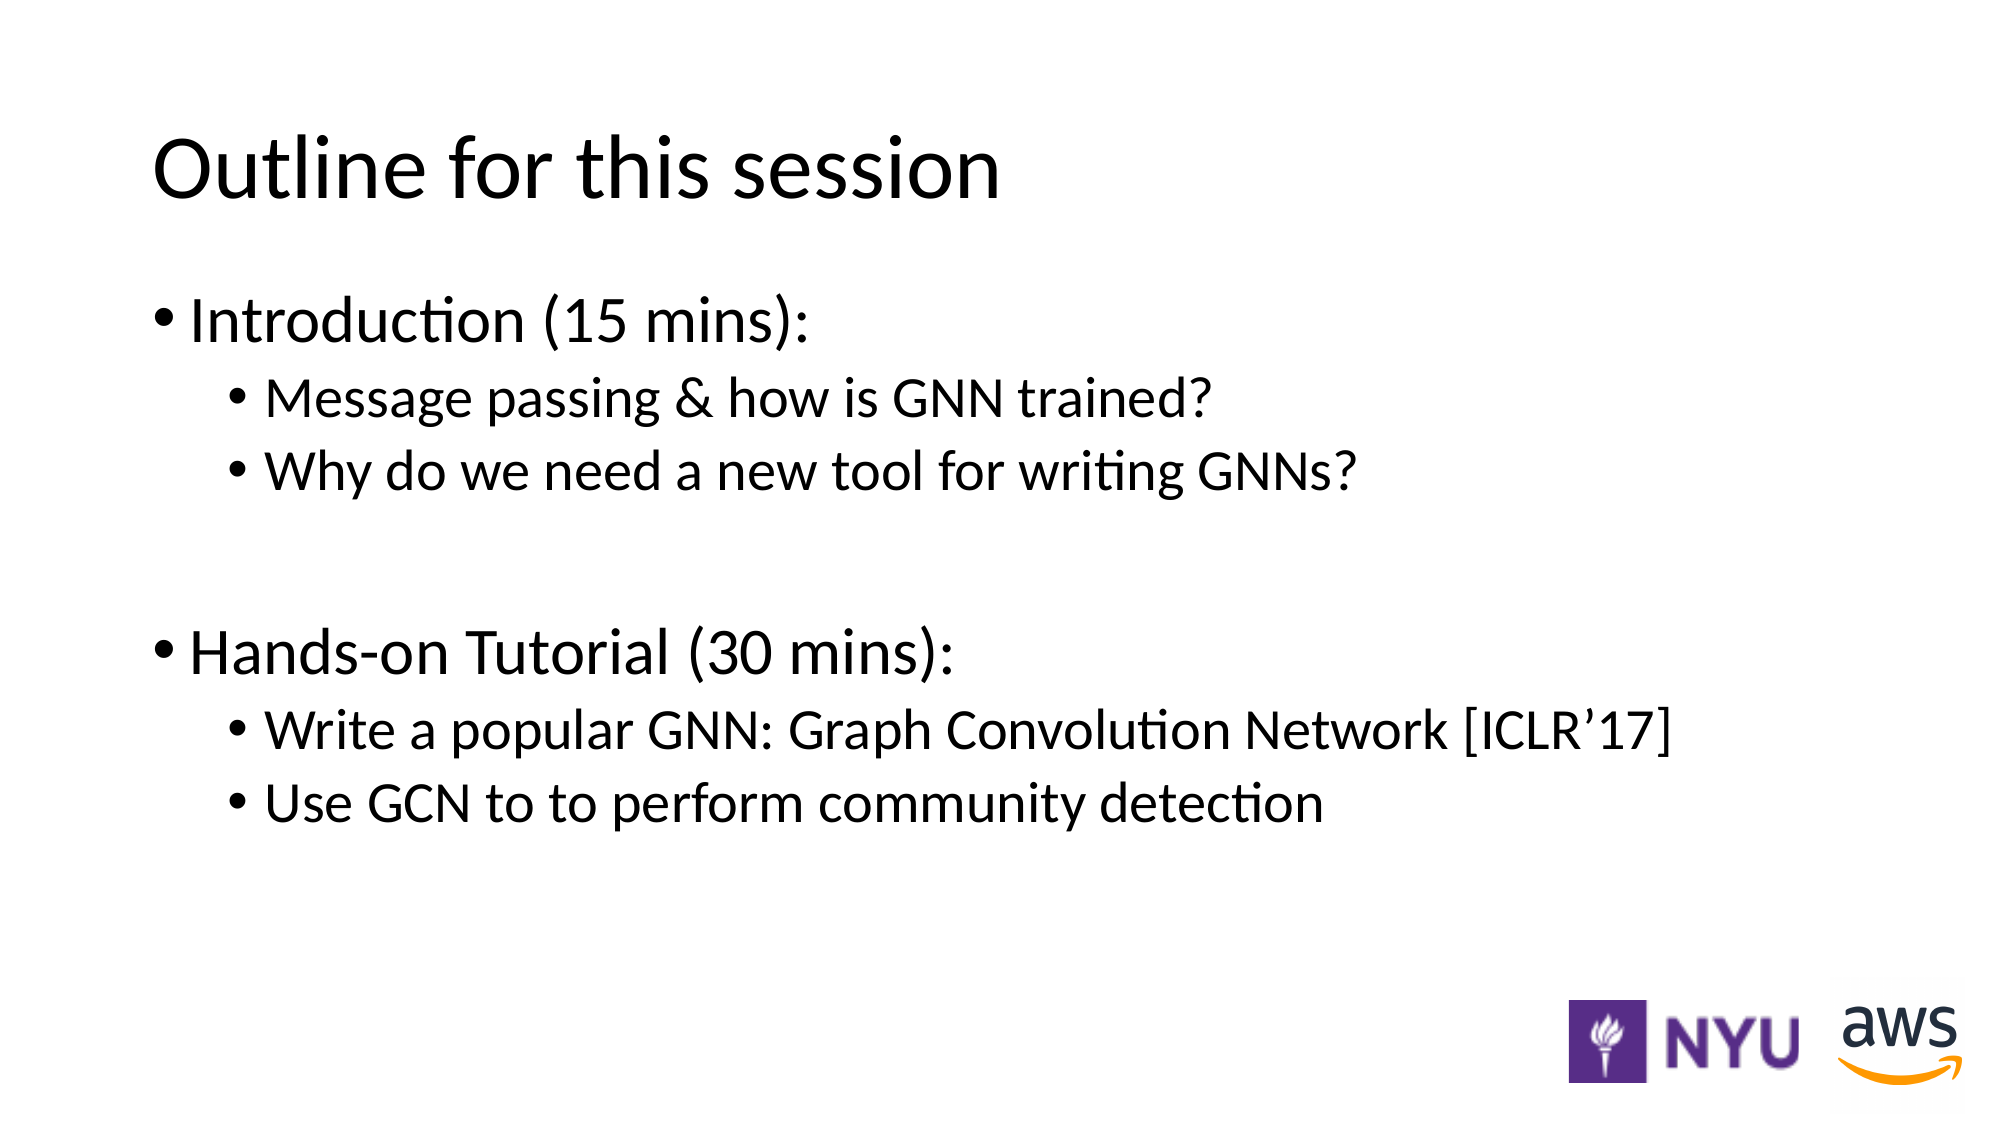

# Outline for this session
Introduction (15 mins):
Message passing & how is GNN trained?
Why do we need a new tool for writing GNNs?

Hands-on Tutorial (30 mins):
Write a popular GNN: Graph Convolution Network [ICLR’17]
Use GCN to to perform community detection